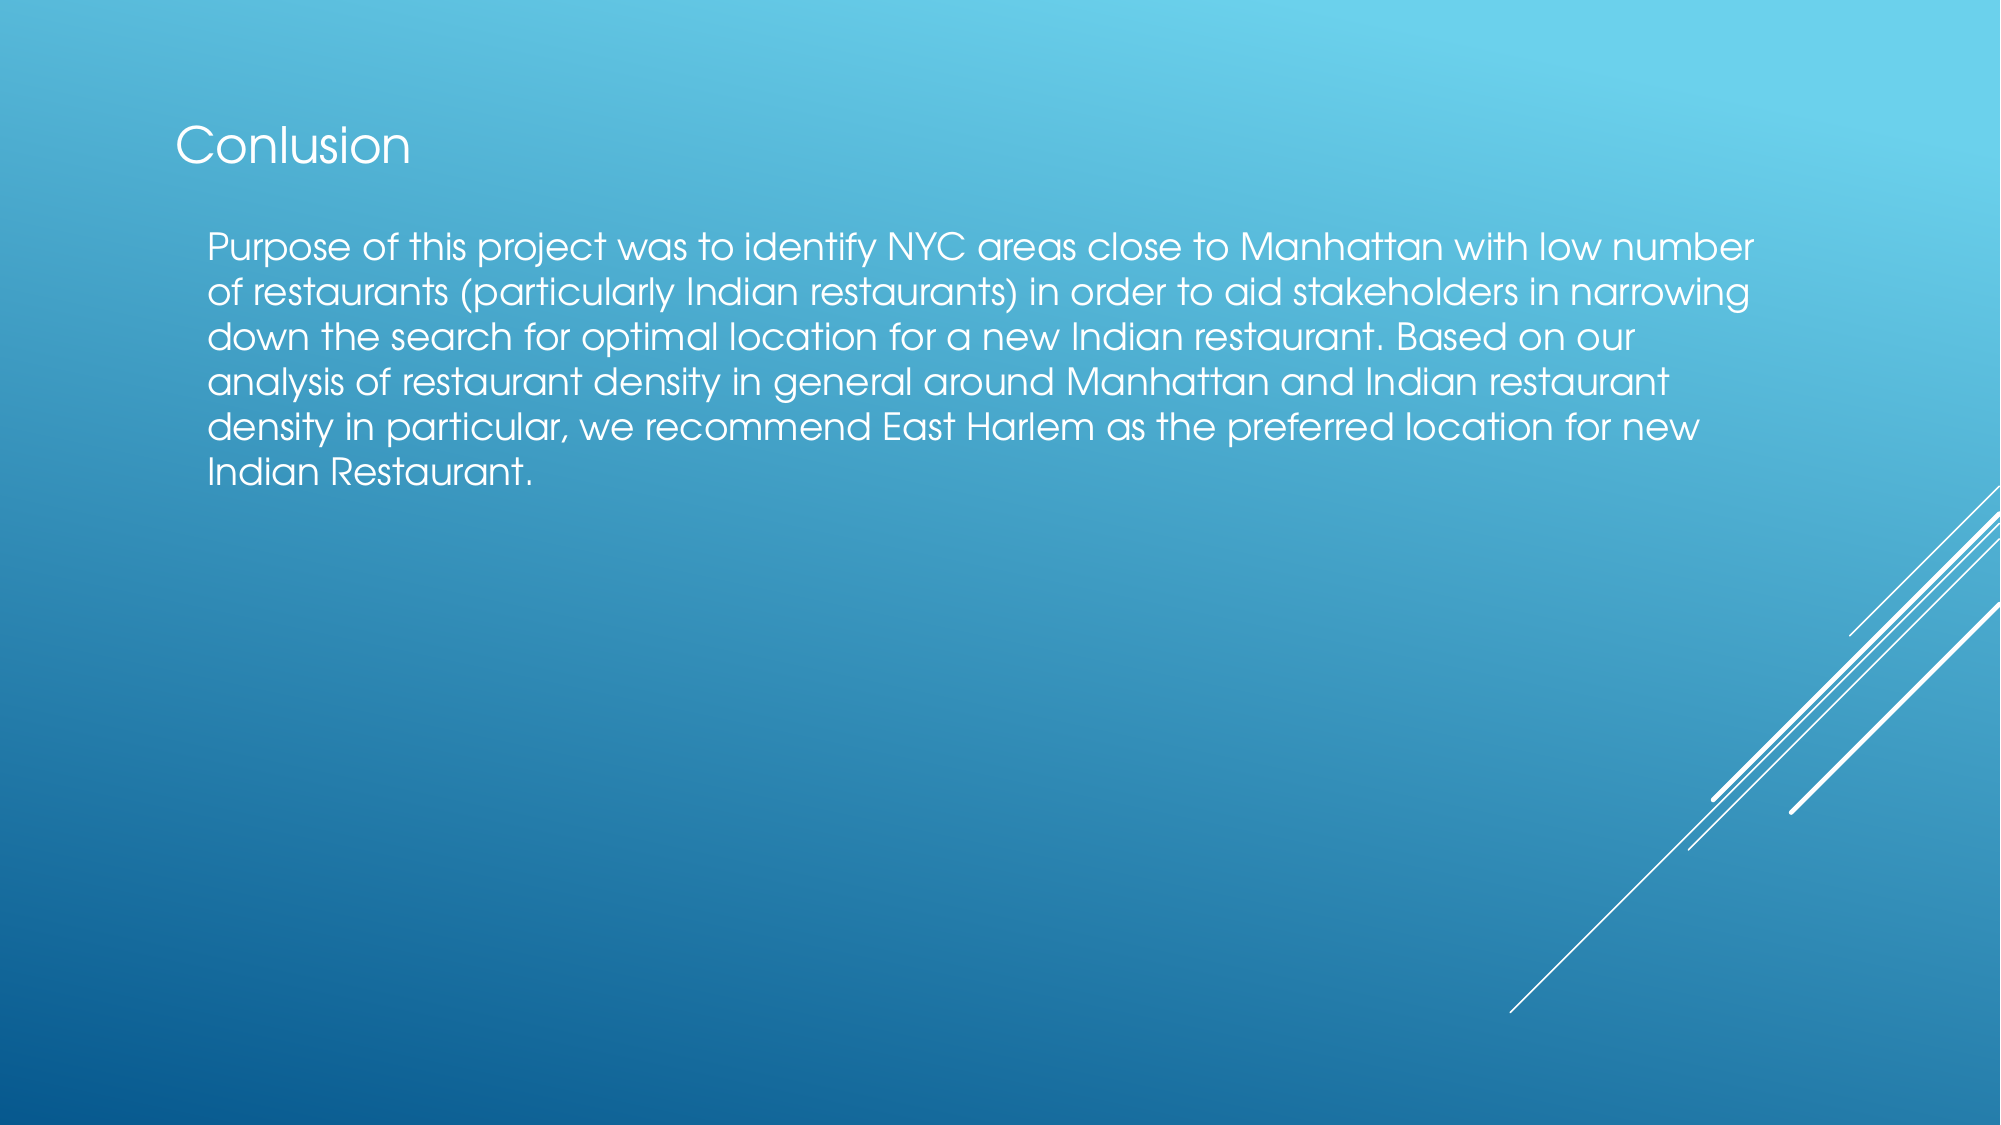

Conlusion
Purpose of this project was to identify NYC areas close to Manhattan with low number of restaurants (particularly Indian restaurants) in order to aid stakeholders in narrowing down the search for optimal location for a new Indian restaurant. Based on our analysis of restaurant density in general around Manhattan and Indian restaurant density in particular, we recommend East Harlem as the preferred location for new Indian Restaurant.